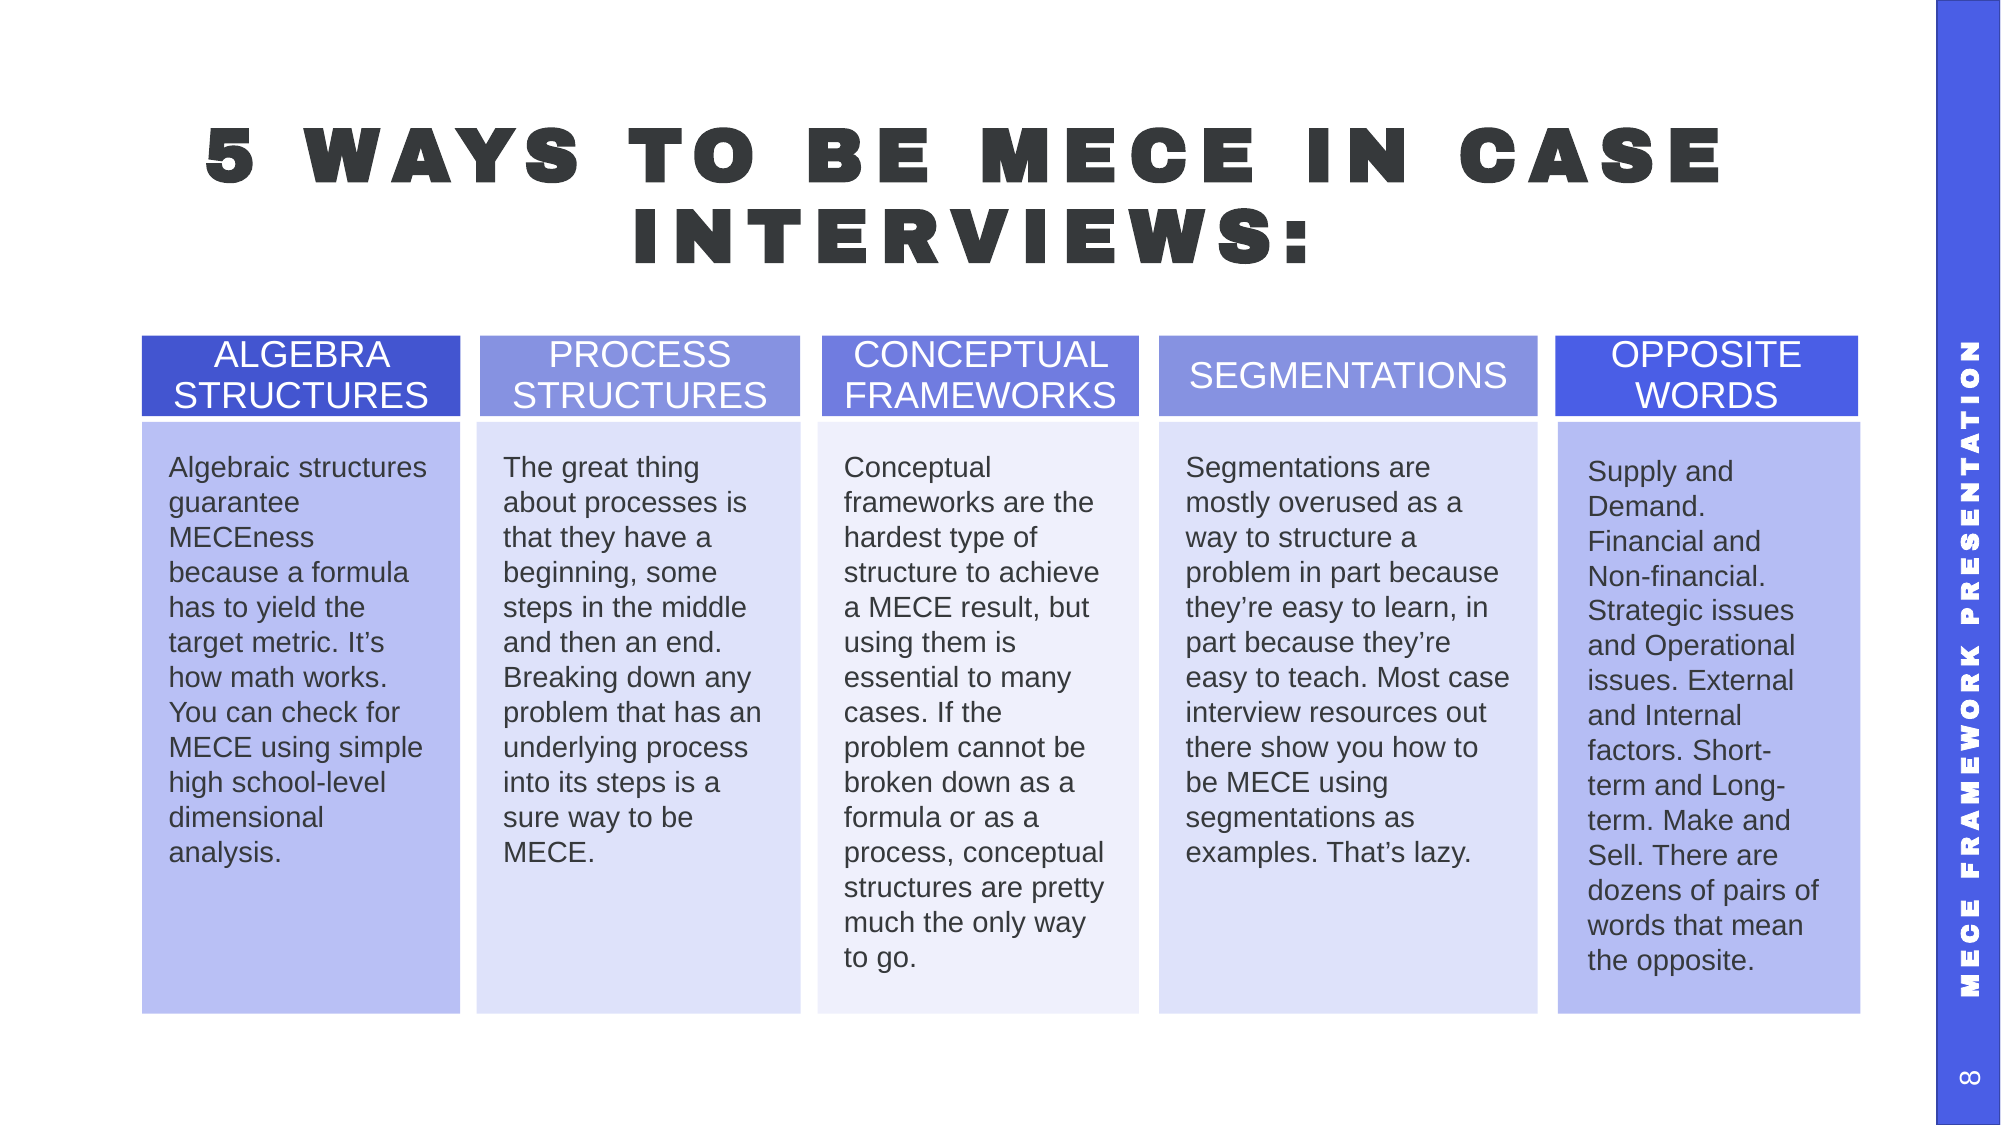

# 5 ways to be MECE in Case Interviews:
ALGEBRA STRUCTURES
Algebraic structures guarantee MECEness because a formula has to yield the target metric. It’s how math works. You can check for MECE using simple high school-level dimensional analysis.
PROCESS STRUCTURES
The great thing about processes is that they have a beginning, some steps in the middle and then an end. Breaking down any problem that has an underlying process into its steps is a sure way to be MECE.
CONCEPTUAL FRAMEWORKS
Conceptual frameworks are the hardest type of structure to achieve a MECE result, but using them is essential to many cases. If the problem cannot be broken down as a formula or as a process, conceptual structures are pretty much the only way to go.
SEGMENTATIONS
Segmentations are mostly overused as a way to structure a problem in part because they’re easy to learn, in part because they’re easy to teach. Most case interview resources out there show you how to be MECE using segmentations as examples. That’s lazy.
OPPOSITE WORDS
Supply and Demand. Financial and Non-financial. Strategic issues and Operational issues. External and Internal factors. Short-term and Long-term. Make and Sell. There are dozens of pairs of words that mean the opposite.
MECE Framework Presentation
8